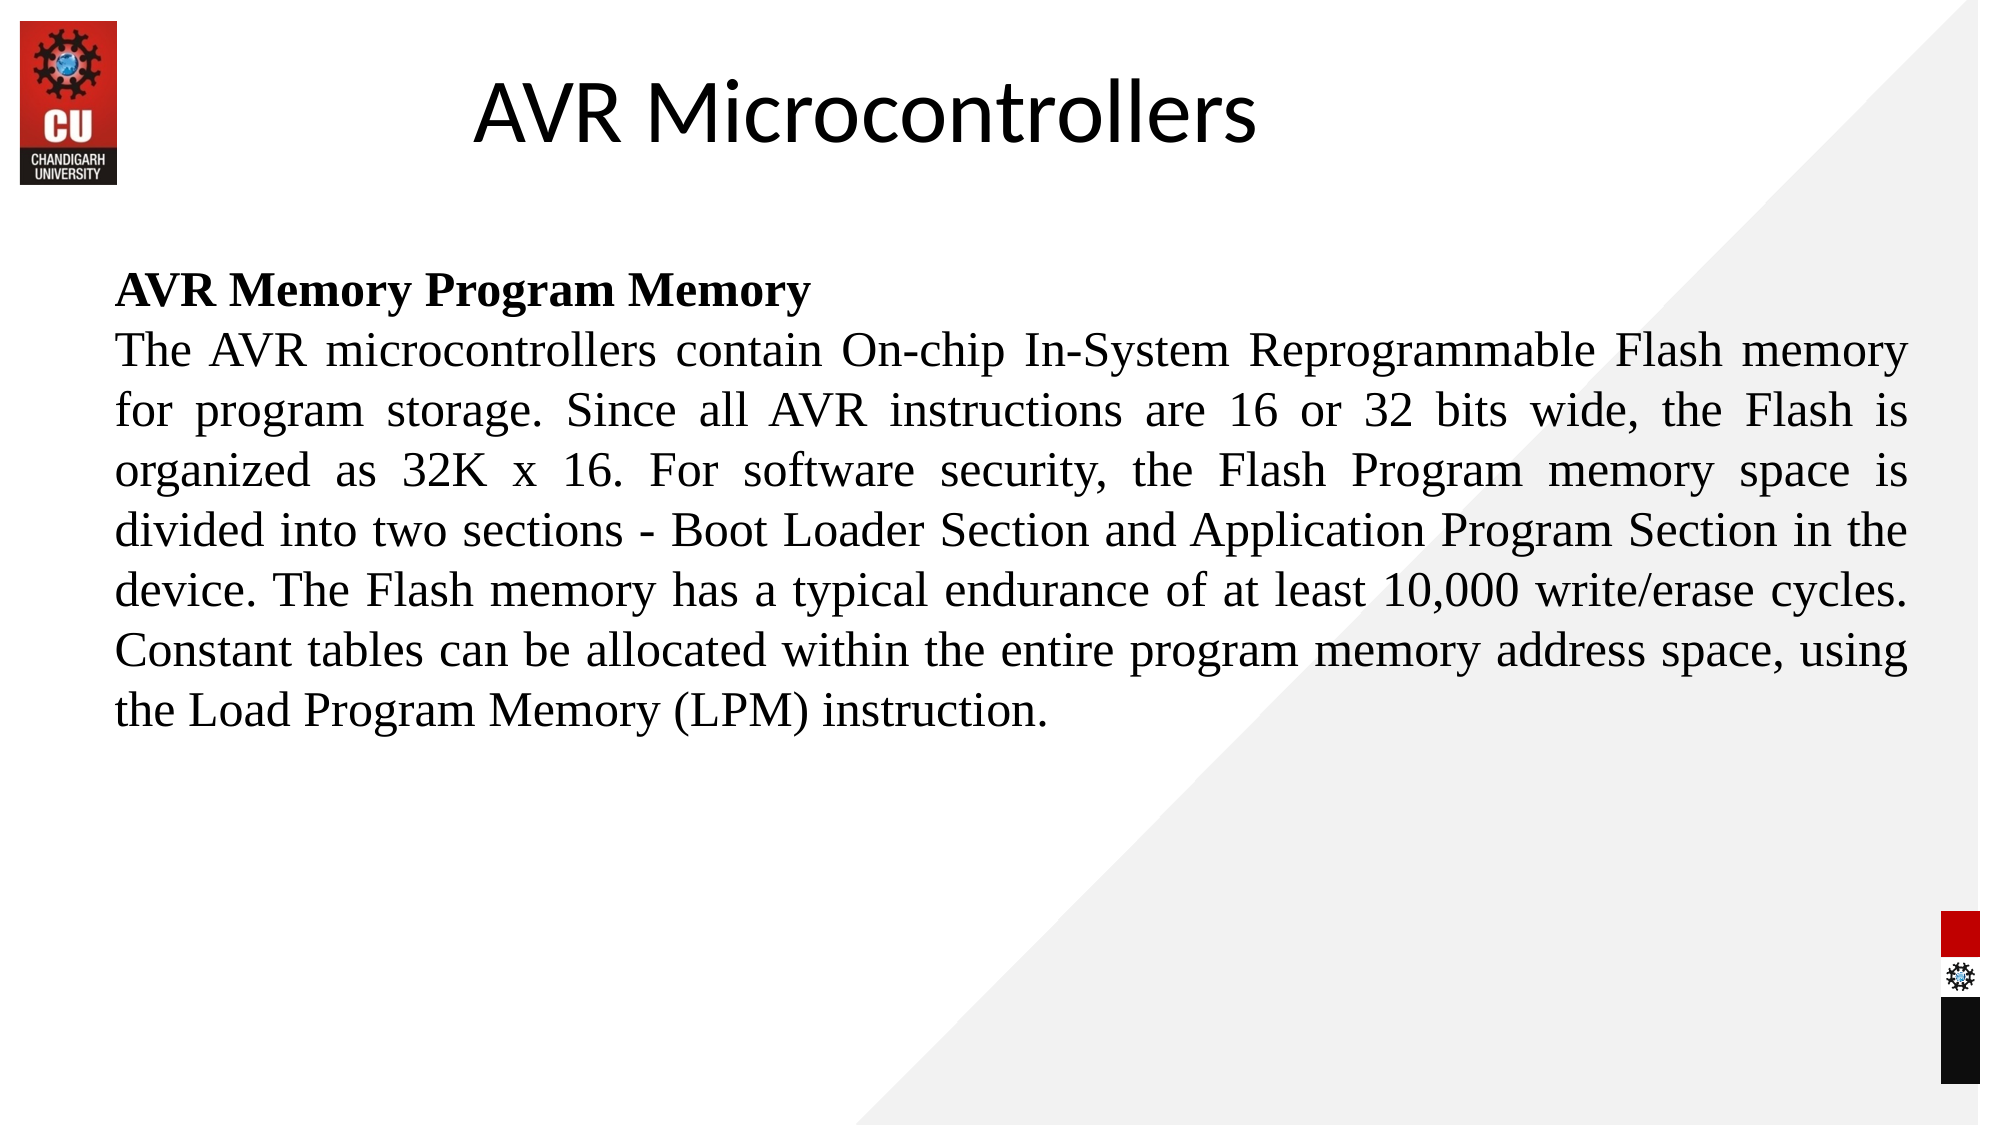

AVR Microcontrollers
AVR Memory Program Memory
The AVR microcontrollers contain On-chip In-System Reprogrammable Flash memory for program storage. Since all AVR instructions are 16 or 32 bits wide, the Flash is organized as 32K x 16. For software security, the Flash Program memory space is divided into two sections - Boot Loader Section and Application Program Section in the device. The Flash memory has a typical endurance of at least 10,000 write/erase cycles. Constant tables can be allocated within the entire program memory address space, using the Load Program Memory (LPM) instruction.